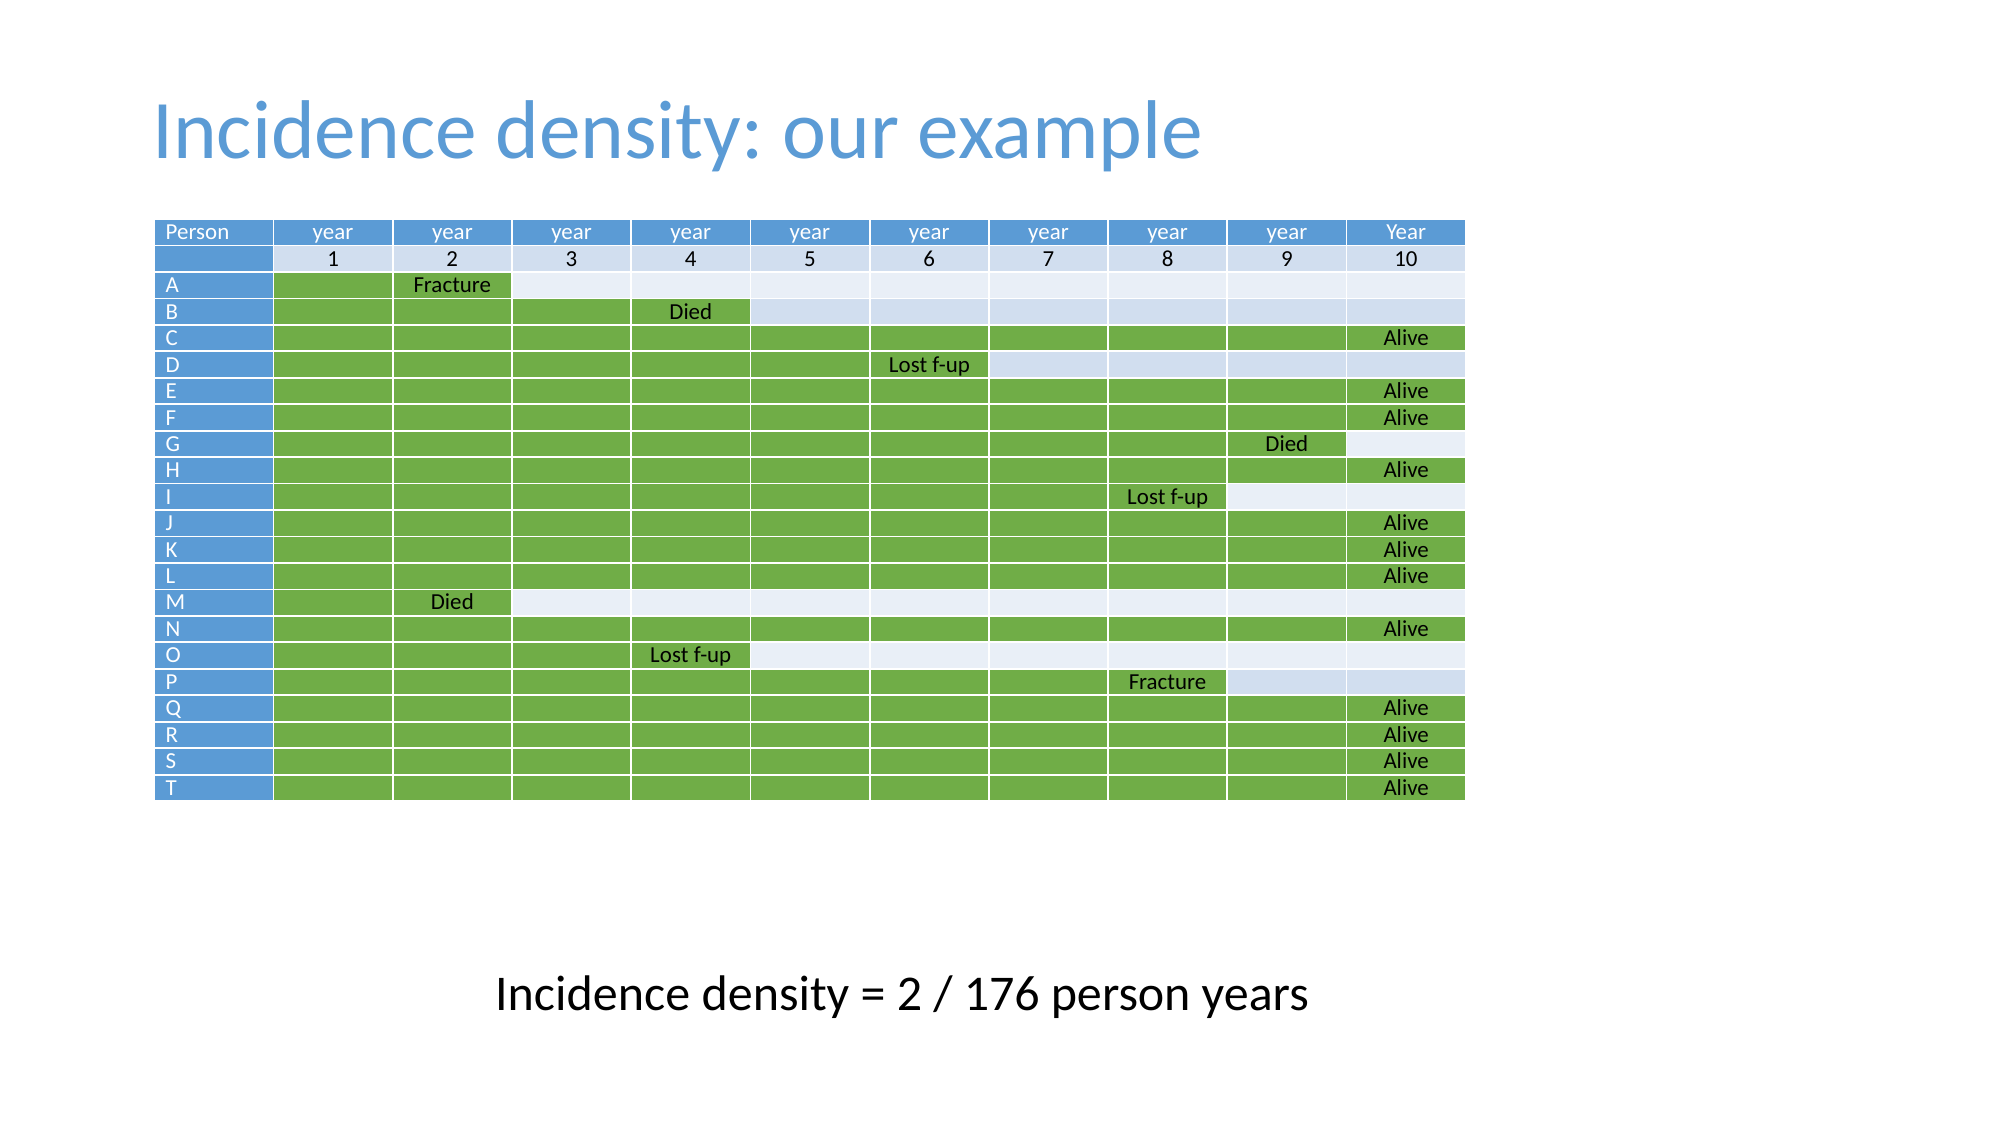

# Incidence density: our example
| Person | year | year | year | year | year | year | year | year | year | Year |
| --- | --- | --- | --- | --- | --- | --- | --- | --- | --- | --- |
|  | 1 | 2 | 3 | 4 | 5 | 6 | 7 | 8 | 9 | 10 |
| A |  | Fracture |  |  |  |  |  |  |  |  |
| B |  |  |  | Died |  |  |  |  |  |  |
| C |  |  |  |  |  |  |  |  |  | Alive |
| D |  |  |  |  |  | Lost f-up |  |  |  |  |
| E |  |  |  |  |  |  |  |  |  | Alive |
| F |  |  |  |  |  |  |  |  |  | Alive |
| G |  |  |  |  |  |  |  |  | Died |  |
| H |  |  |  |  |  |  |  |  |  | Alive |
| I |  |  |  |  |  |  |  | Lost f-up |  |  |
| J |  |  |  |  |  |  |  |  |  | Alive |
| K |  |  |  |  |  |  |  |  |  | Alive |
| L |  |  |  |  |  |  |  |  |  | Alive |
| M |  | Died |  |  |  |  |  |  |  |  |
| N |  |  |  |  |  |  |  |  |  | Alive |
| O |  |  |  | Lost f-up |  |  |  |  |  |  |
| P |  |  |  |  |  |  |  | Fracture |  |  |
| Q |  |  |  |  |  |  |  |  |  | Alive |
| R |  |  |  |  |  |  |  |  |  | Alive |
| S |  |  |  |  |  |  |  |  |  | Alive |
| T |  |  |  |  |  |  |  |  |  | Alive |
Incidence density = 2 / 176 person years